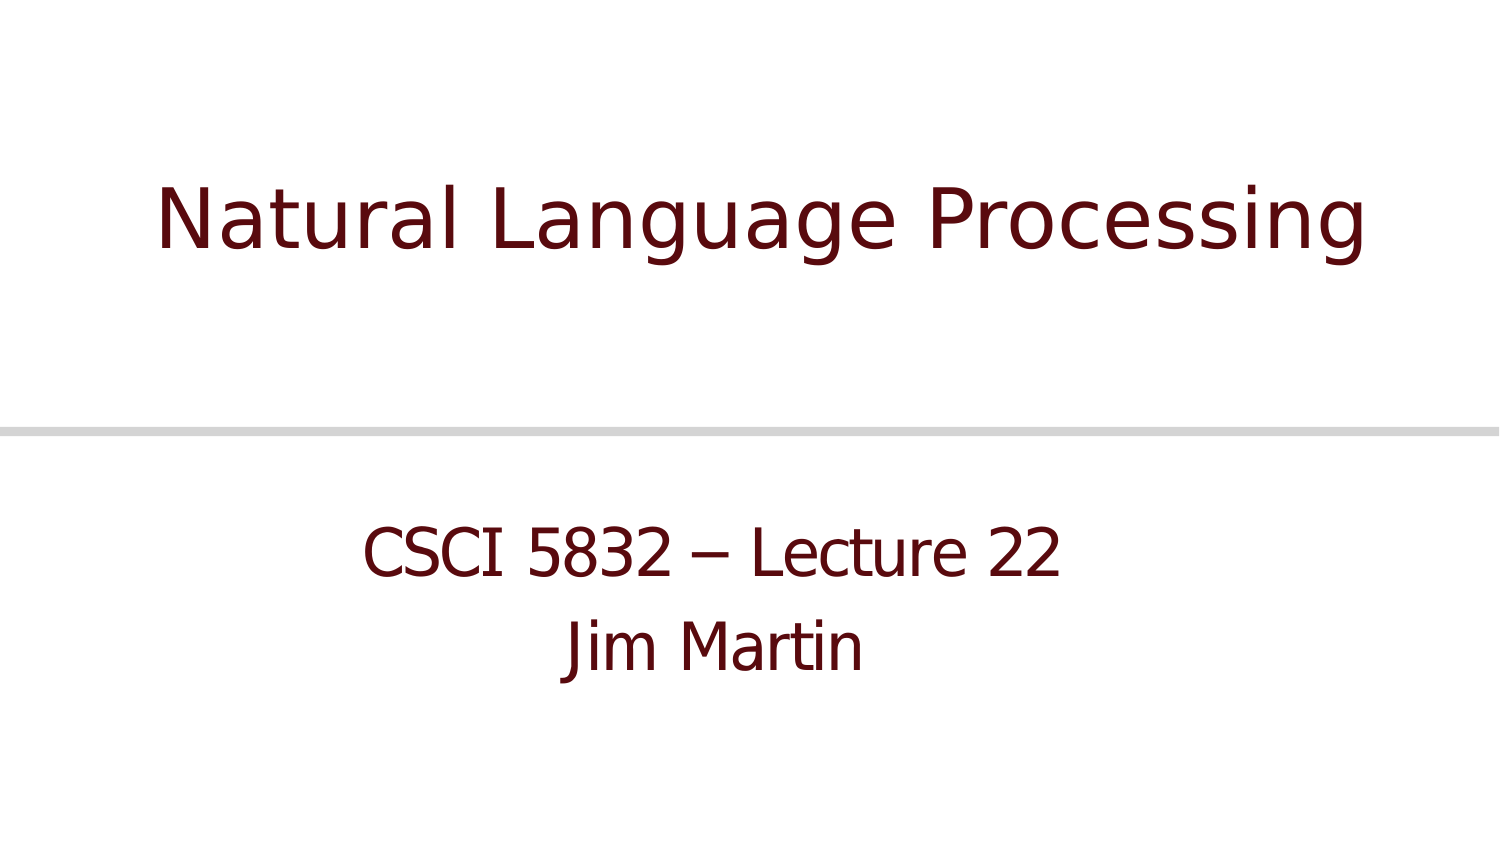

# Natural Language Processing

CSCI 5832 – Lecture 22
Jim Martin